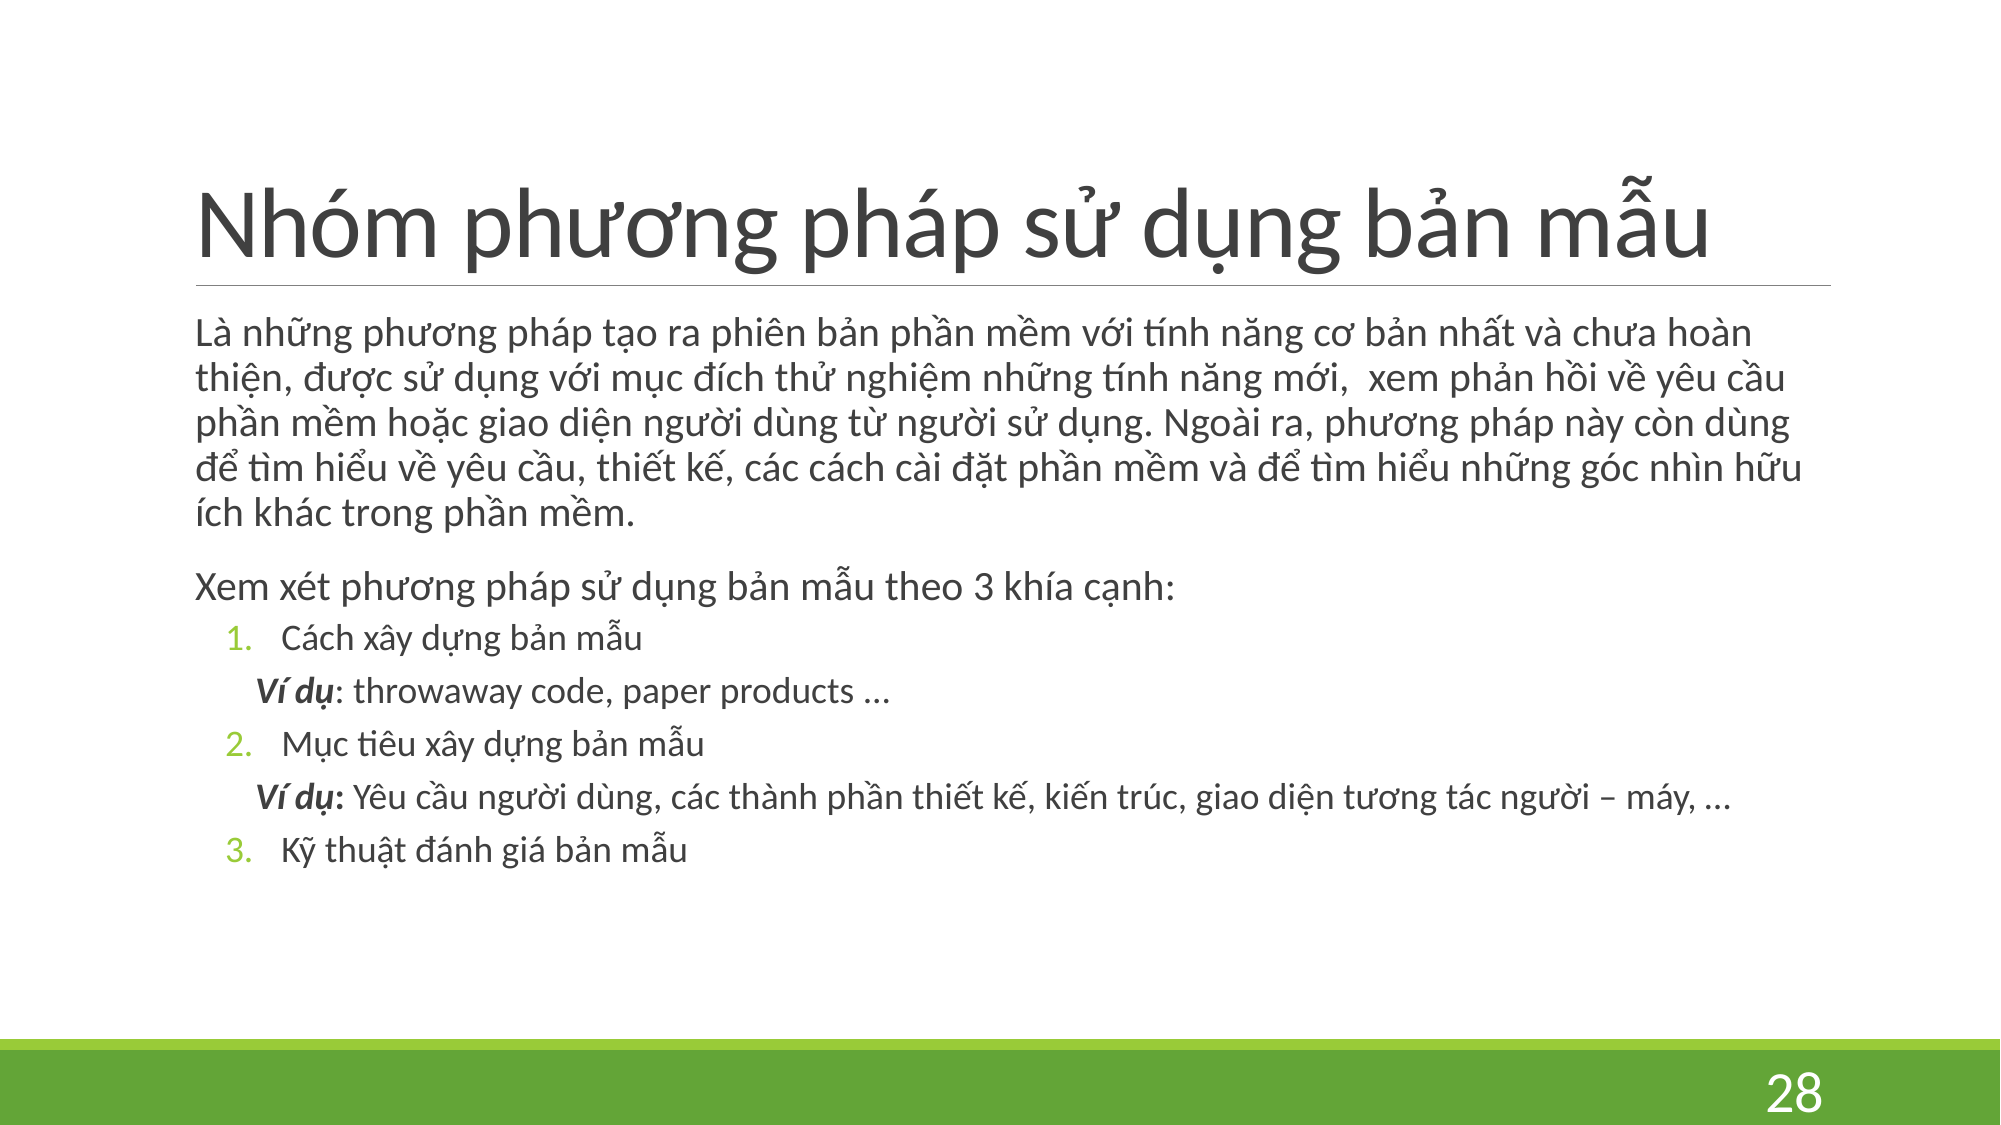

# Nhóm phương pháp sử dụng bản mẫu
Là những phương pháp tạo ra phiên bản phần mềm với tính năng cơ bản nhất và chưa hoàn thiện, được sử dụng với mục đích thử nghiệm những tính năng mới,  xem phản hồi về yêu cầu phần mềm hoặc giao diện người dùng từ người sử dụng. Ngoài ra, phương pháp này còn dùng để tìm hiểu về yêu cầu, thiết kế, các cách cài đặt phần mềm và để tìm hiểu những góc nhìn hữu ích khác trong phần mềm.
Xem xét phương pháp sử dụng bản mẫu theo 3 khía cạnh:
Cách xây dựng bản mẫu
Ví dụ: throwaway code, paper products ...
Mục tiêu xây dựng bản mẫu
Ví dụ: Yêu cầu người dùng, các thành phần thiết kế, kiến trúc, giao diện tương tác người – máy, …
Kỹ thuật đánh giá bản mẫu
28